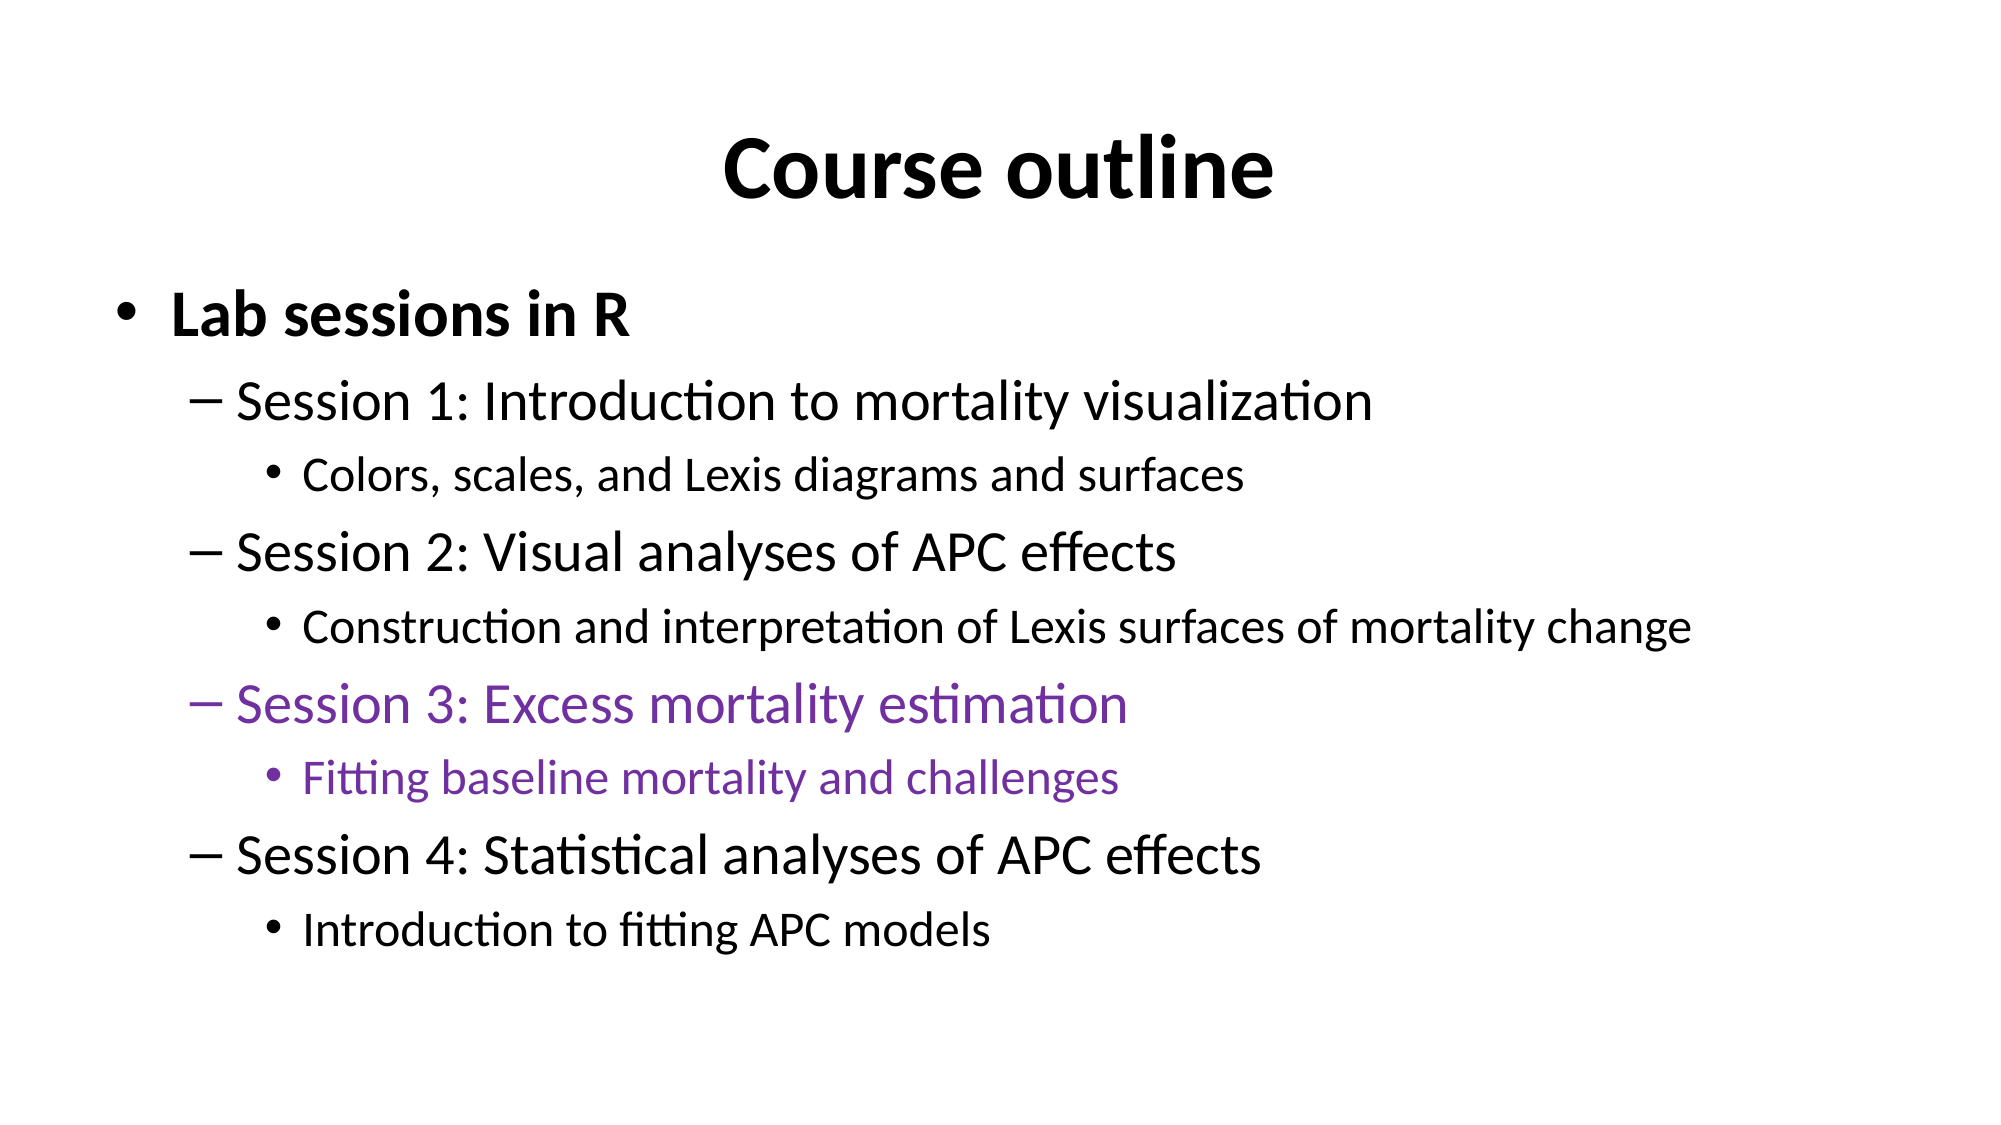

# Course outline
Lab sessions in R
Session 1: Introduction to mortality visualization
Colors, scales, and Lexis diagrams and surfaces
Session 2: Visual analyses of APC effects
Construction and interpretation of Lexis surfaces of mortality change
Session 3: Excess mortality estimation
Fitting baseline mortality and challenges
Session 4: Statistical analyses of APC effects
Introduction to fitting APC models